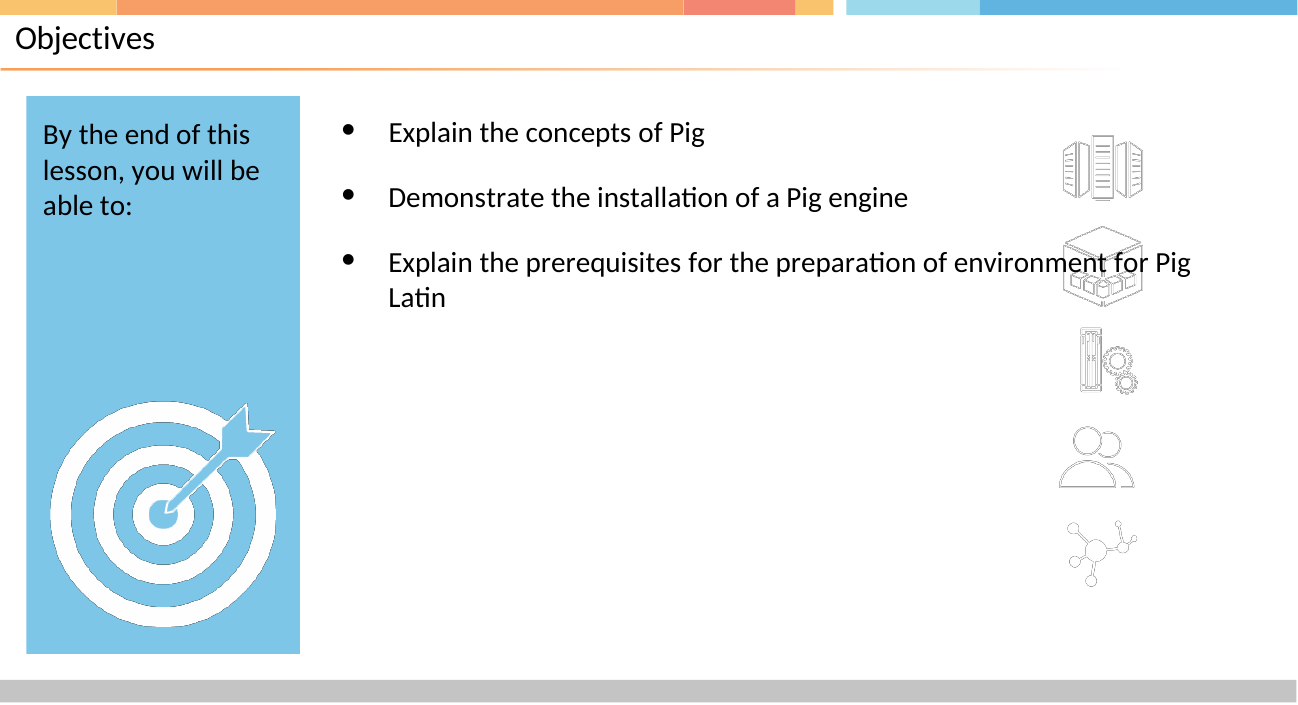

# Objectives

By the end of this lesson, you will be able to:
Explain the concepts of Pig

Demonstrate the installation of a Pig engine
Explain the prerequisites for the preparation of environment for Pig Latin